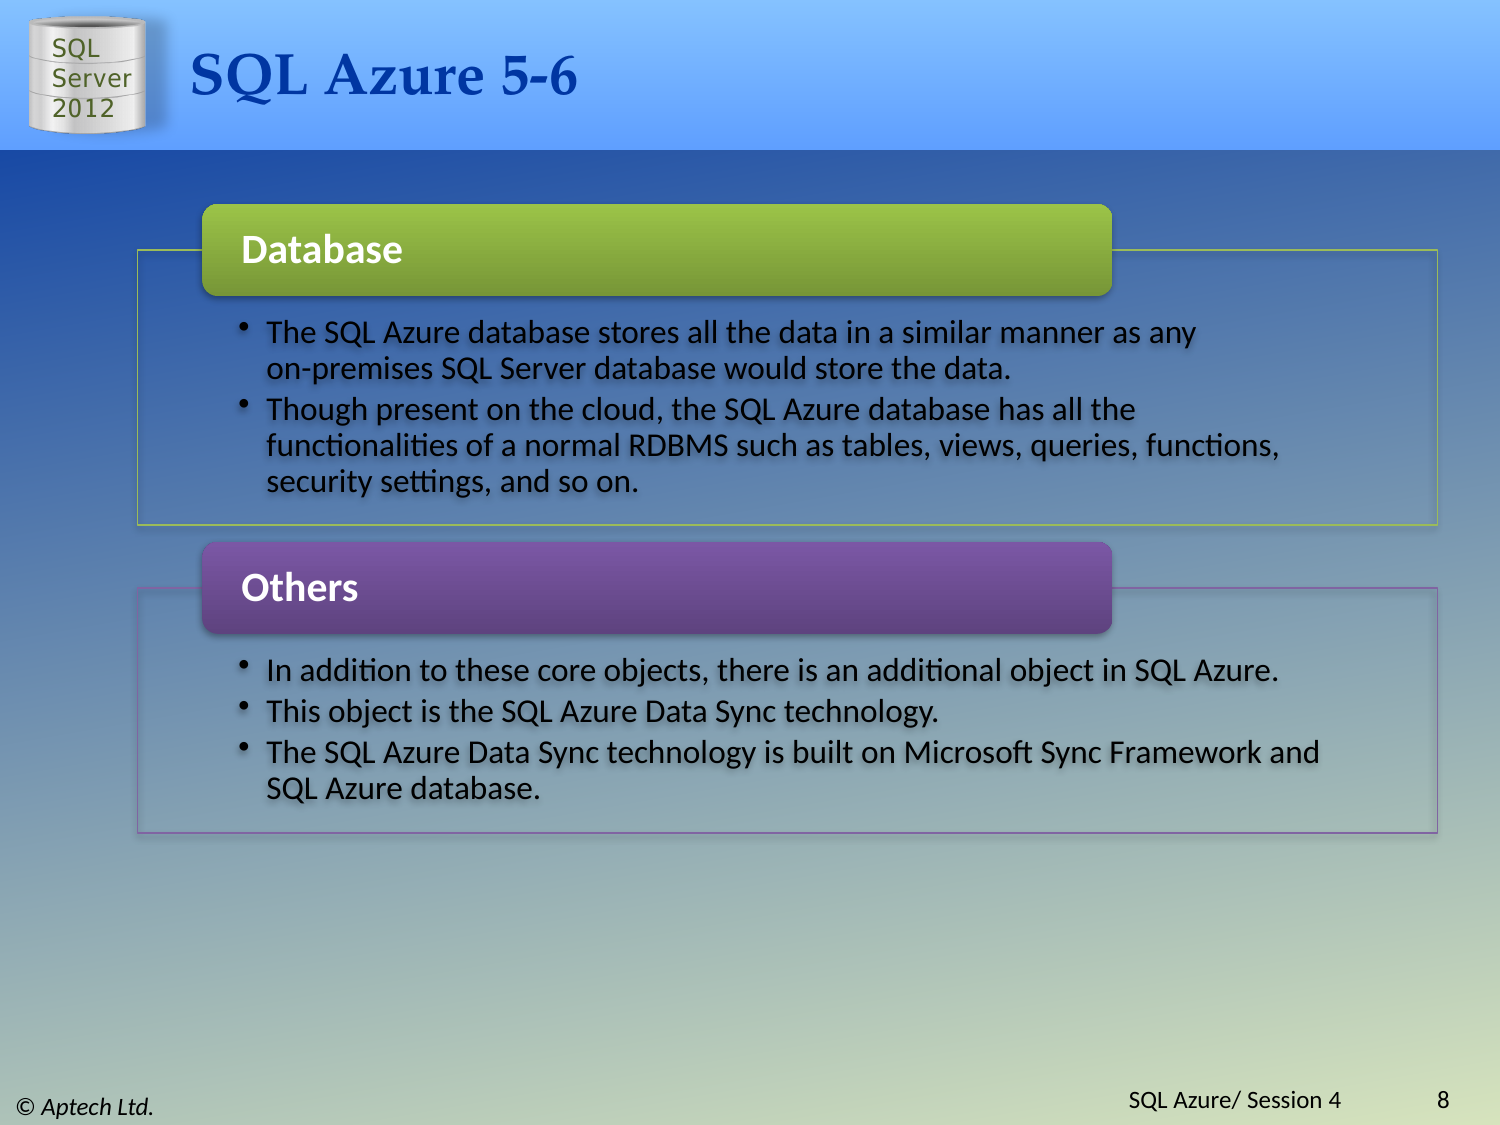

# SQL Azure 5-6
The SQL Azure database stores all the data in a similar manner as any
on-premises SQL Server database would store the data.
Though present on the cloud, the SQL Azure database has all the functionalities of a normal RDBMS such as tables, views, queries, functions, security settings, and so on.
Database
In addition to these core objects, there is an additional object in SQL Azure.
This object is the SQL Azure Data Sync technology.
The SQL Azure Data Sync technology is built on Microsoft Sync Framework and SQL Azure database.
Others
SQL Azure/ Session 4
8